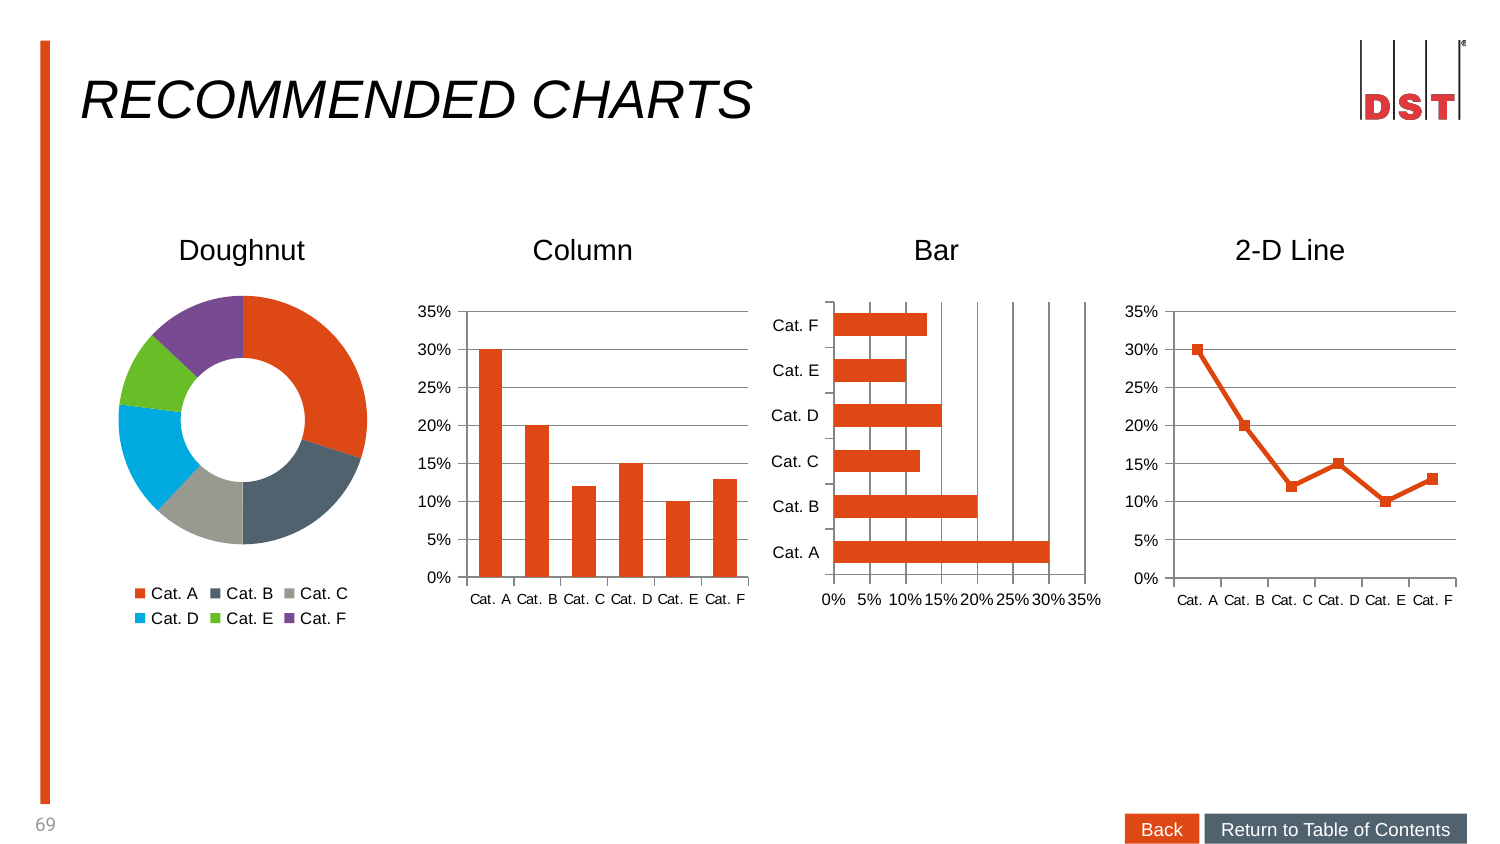

# Recommended charts
Doughnut
Column
Bar
2-D Line

### Chart

| Category | Percent |
|---|---|
| Cat. A | 0.3 |
| Cat. B | 0.2 |
| Cat. C | 0.12 |
| Cat. D | 0.15 |
| Cat. E | 0.1 |
| Cat. F | 0.13 |

### Chart

| Category | Percent |
|---|---|
| Cat. A | 0.3 |
| Cat. B | 0.2 |
| Cat. C | 0.12 |
| Cat. D | 0.15 |
| Cat. E | 0.1 |
| Cat. F | 0.13 |

### Chart

| Category | Percent |
|---|---|
| Cat. A | 0.3 |
| Cat. B | 0.2 |
| Cat. C | 0.12 |
| Cat. D | 0.15 |
| Cat. E | 0.1 |
| Cat. F | 0.13 |

### Chart

| Category | Percent |
|---|---|
| Cat. A | 0.3 |
| Cat. B | 0.2 |
| Cat. C | 0.12 |
| Cat. D | 0.15 |
| Cat. E | 0.1 |
| Cat. F | 0.13 |
Back
Return to Table of Contents